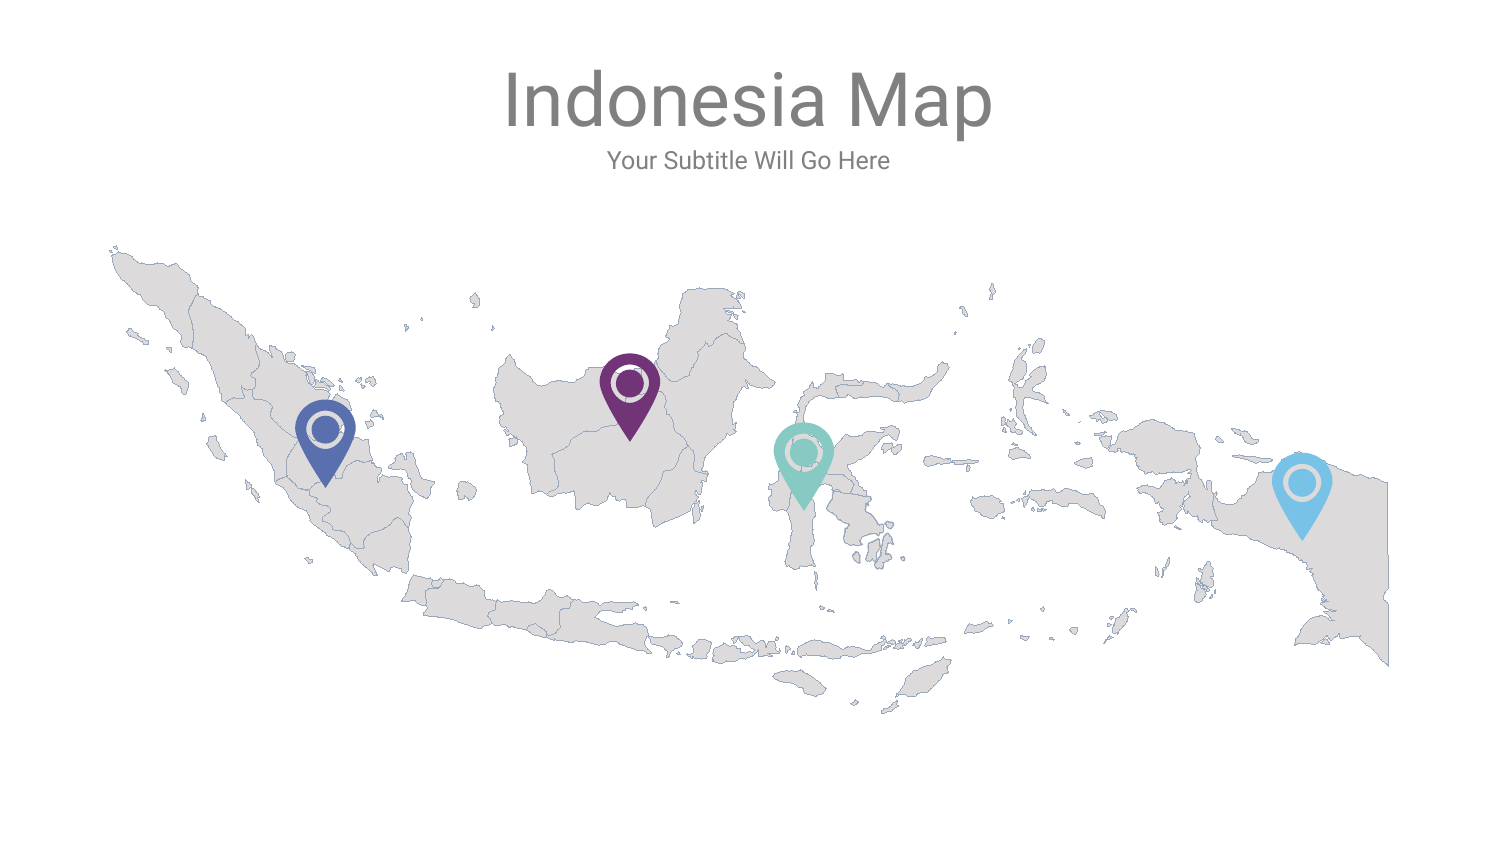

# Indonesia Map
Your Subtitle Will Go Here